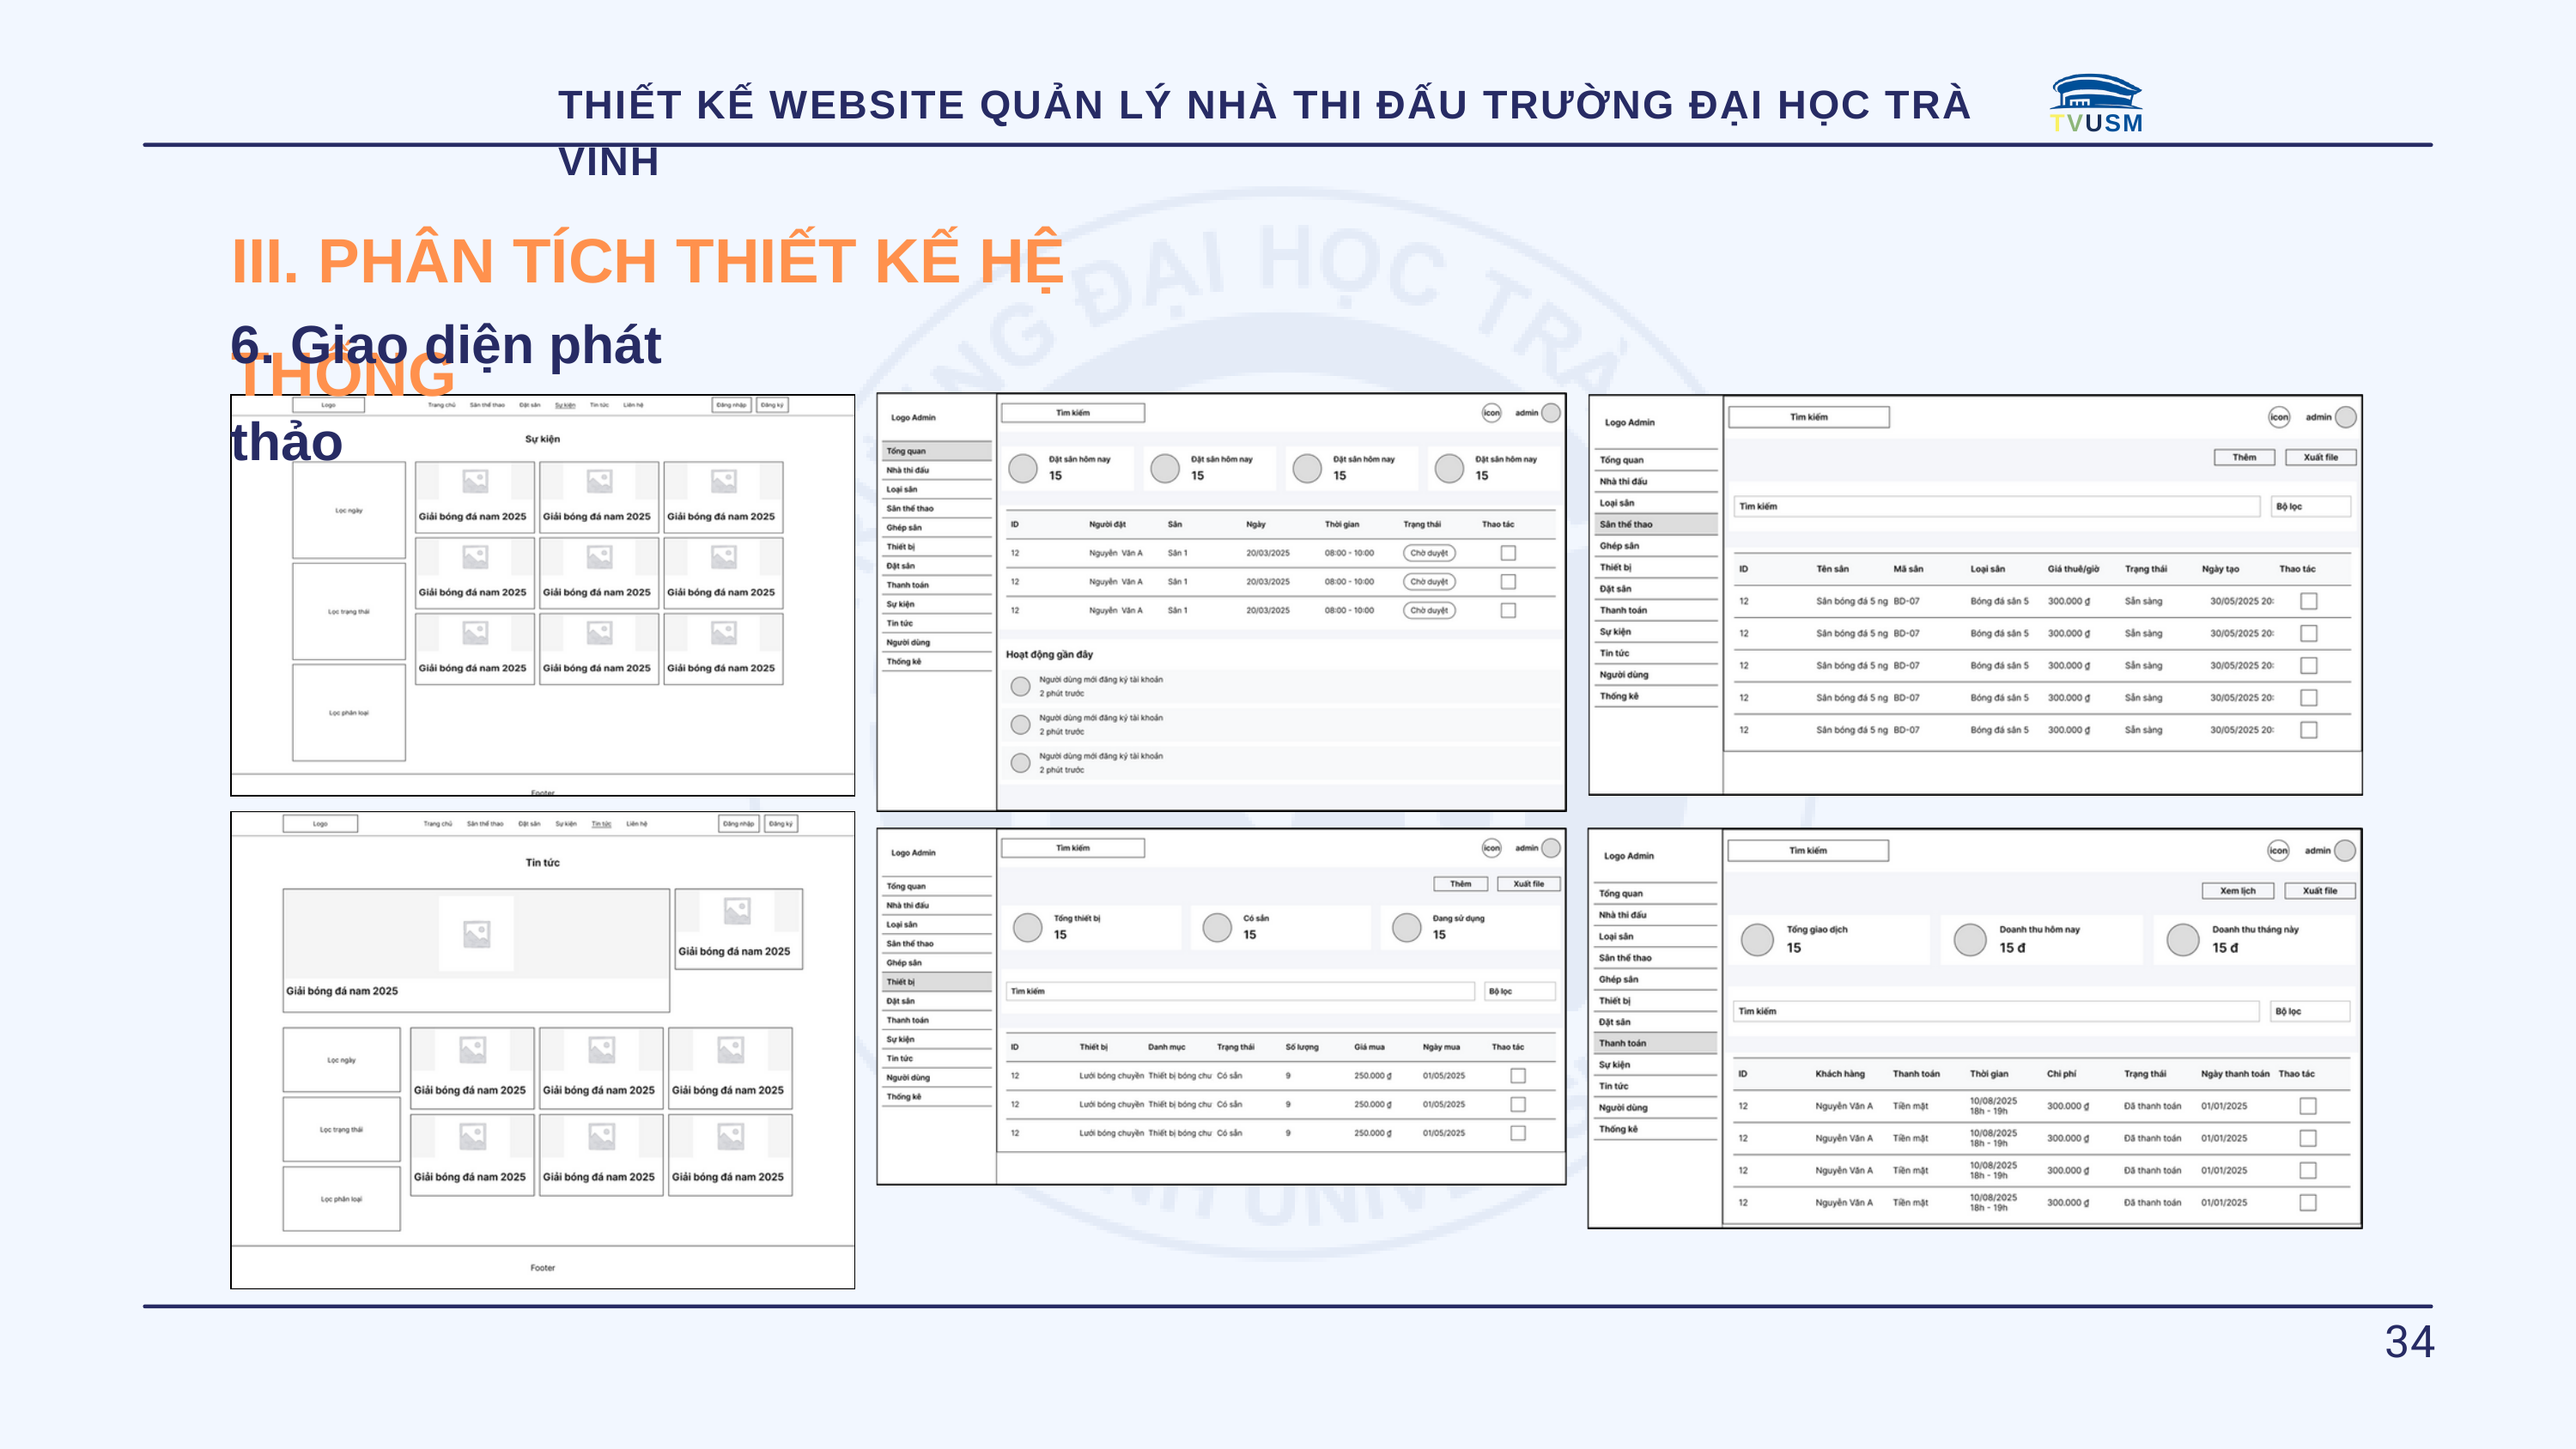

TVUSM
THIẾT KẾ WEBSITE QUẢN LÝ NHÀ THI ĐẤU TRƯỜNG ĐẠI HỌC TRÀ VINH

III. PHÂN TÍCH THIẾT KẾ HỆ THỐNG

6. Giao diện phát thảo

34